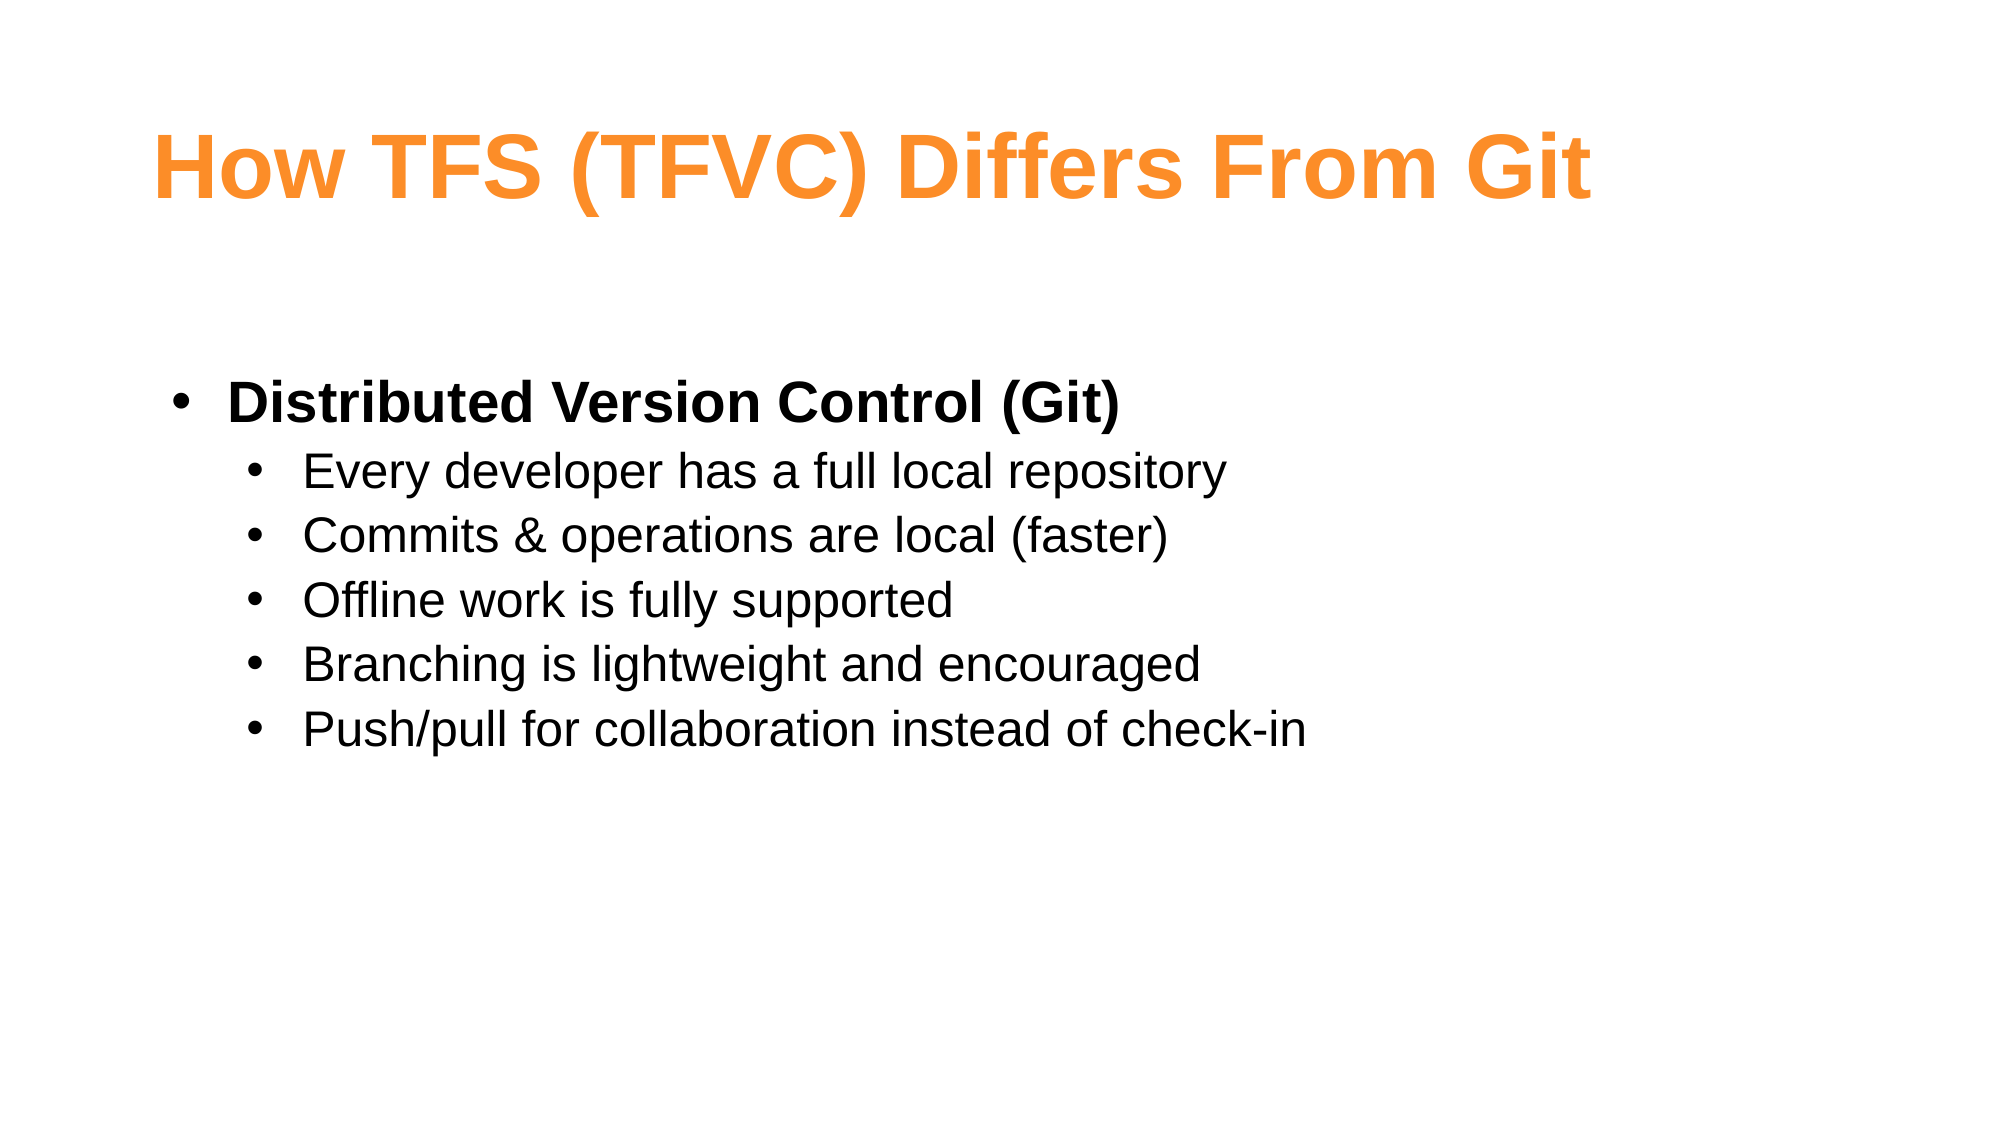

# How TFS (TFVC) Differs From Git
Distributed Version Control (Git)
Every developer has a full local repository
Commits & operations are local (faster)
Offline work is fully supported
Branching is lightweight and encouraged
Push/pull for collaboration instead of check-in